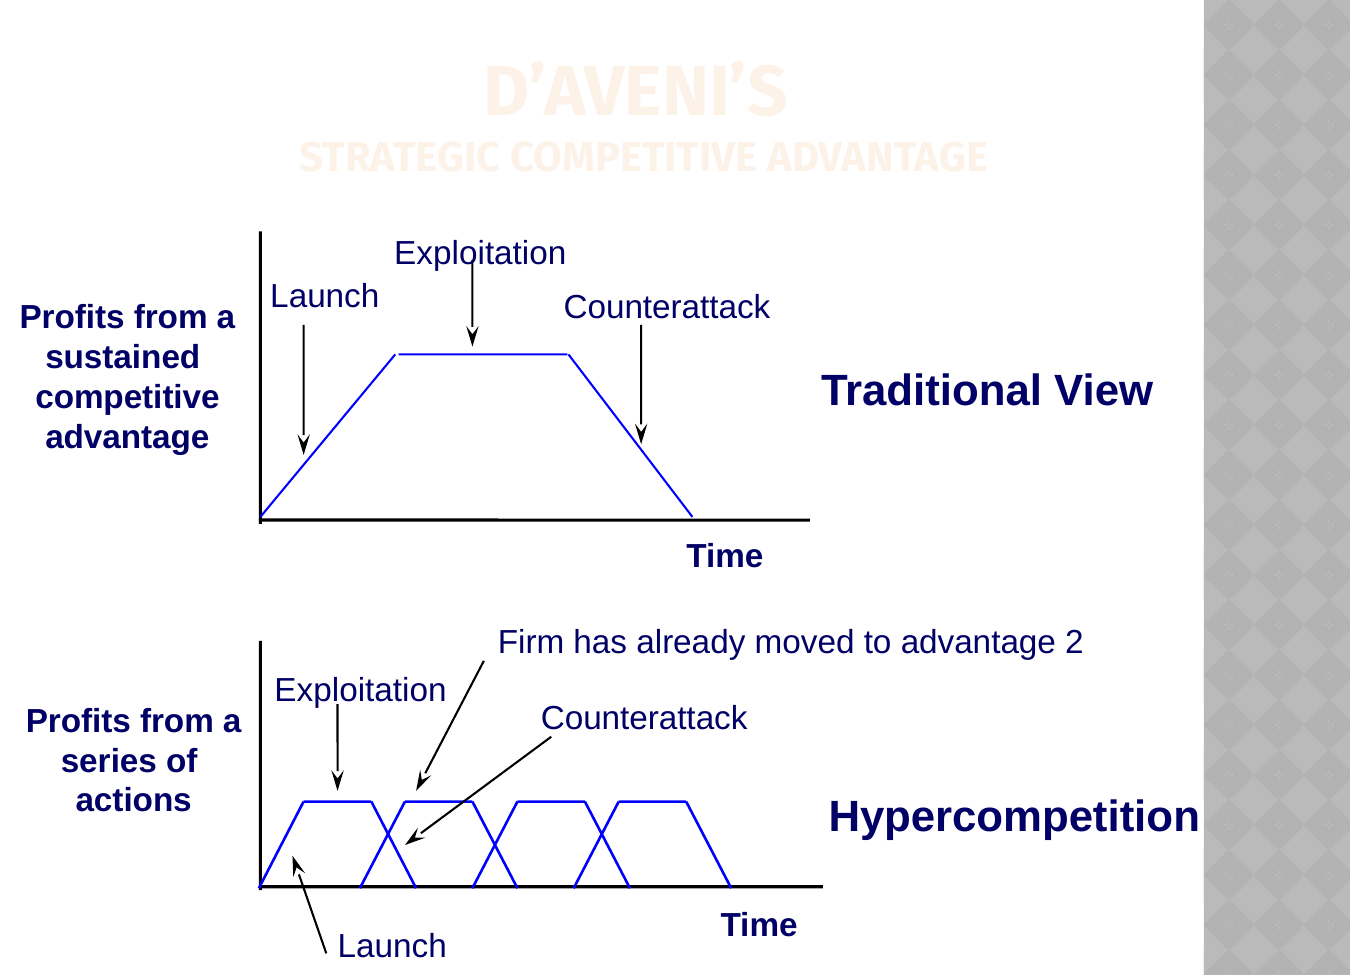

D’Aveni’s
Strategic Competitive Advantage

Exploitation

Launch
Counterattack
Profits from a
sustained
competitive
advantage

Traditional View

Time
Firm has already moved to advantage 2

Exploitation
Counterattack
Profits from a
series of
actions

Hypercompetition

Time
Launch